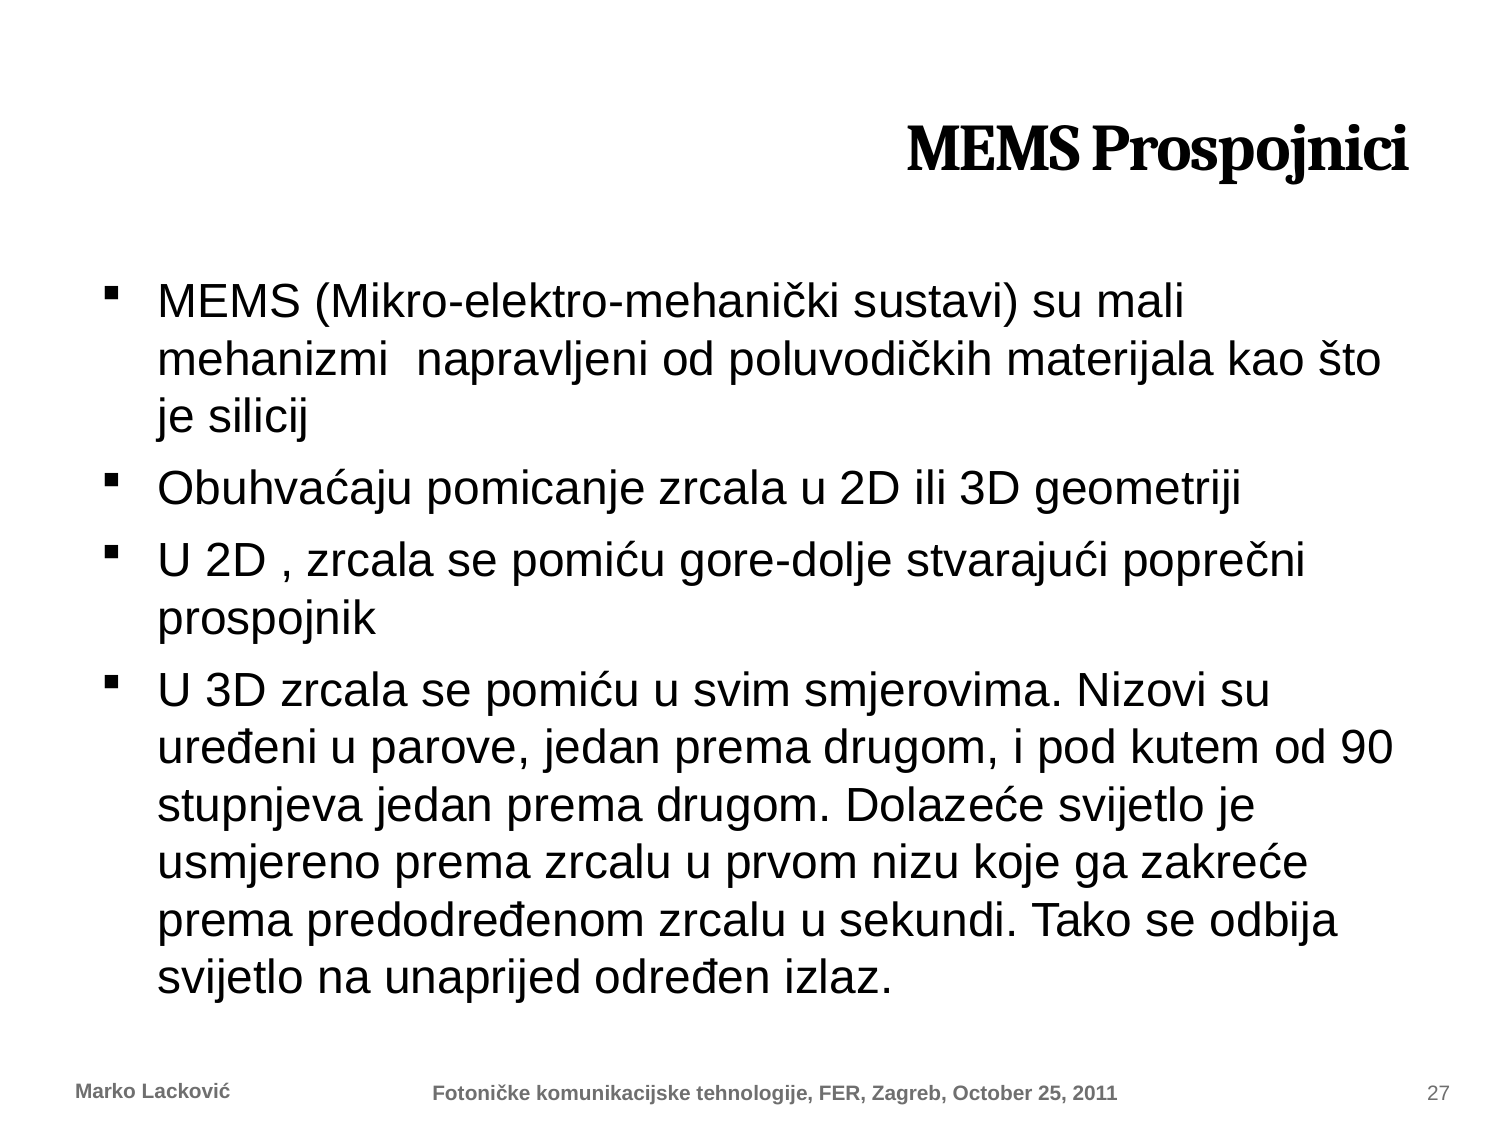

# MEMS Prospojnici

MEMS (Mikro-elektro-mehanički sustavi) su mali mehanizmi  napravljeni od poluvodičkih materijala kao što je silicij
Obuhvaćaju pomicanje zrcala u 2D ili 3D geometriji
U 2D , zrcala se pomiću gore-dolje stvarajući poprečni prospojnik
U 3D zrcala se pomiću u svim smjerovima. Nizovi su uređeni u parove, jedan prema drugom, i pod kutem od 90 stupnjeva jedan prema drugom. Dolazeće svijetlo je usmjereno prema zrcalu u prvom nizu koje ga zakreće prema predodređenom zrcalu u sekundi. Tako se odbija svijetlo na unaprijed određen izlaz.